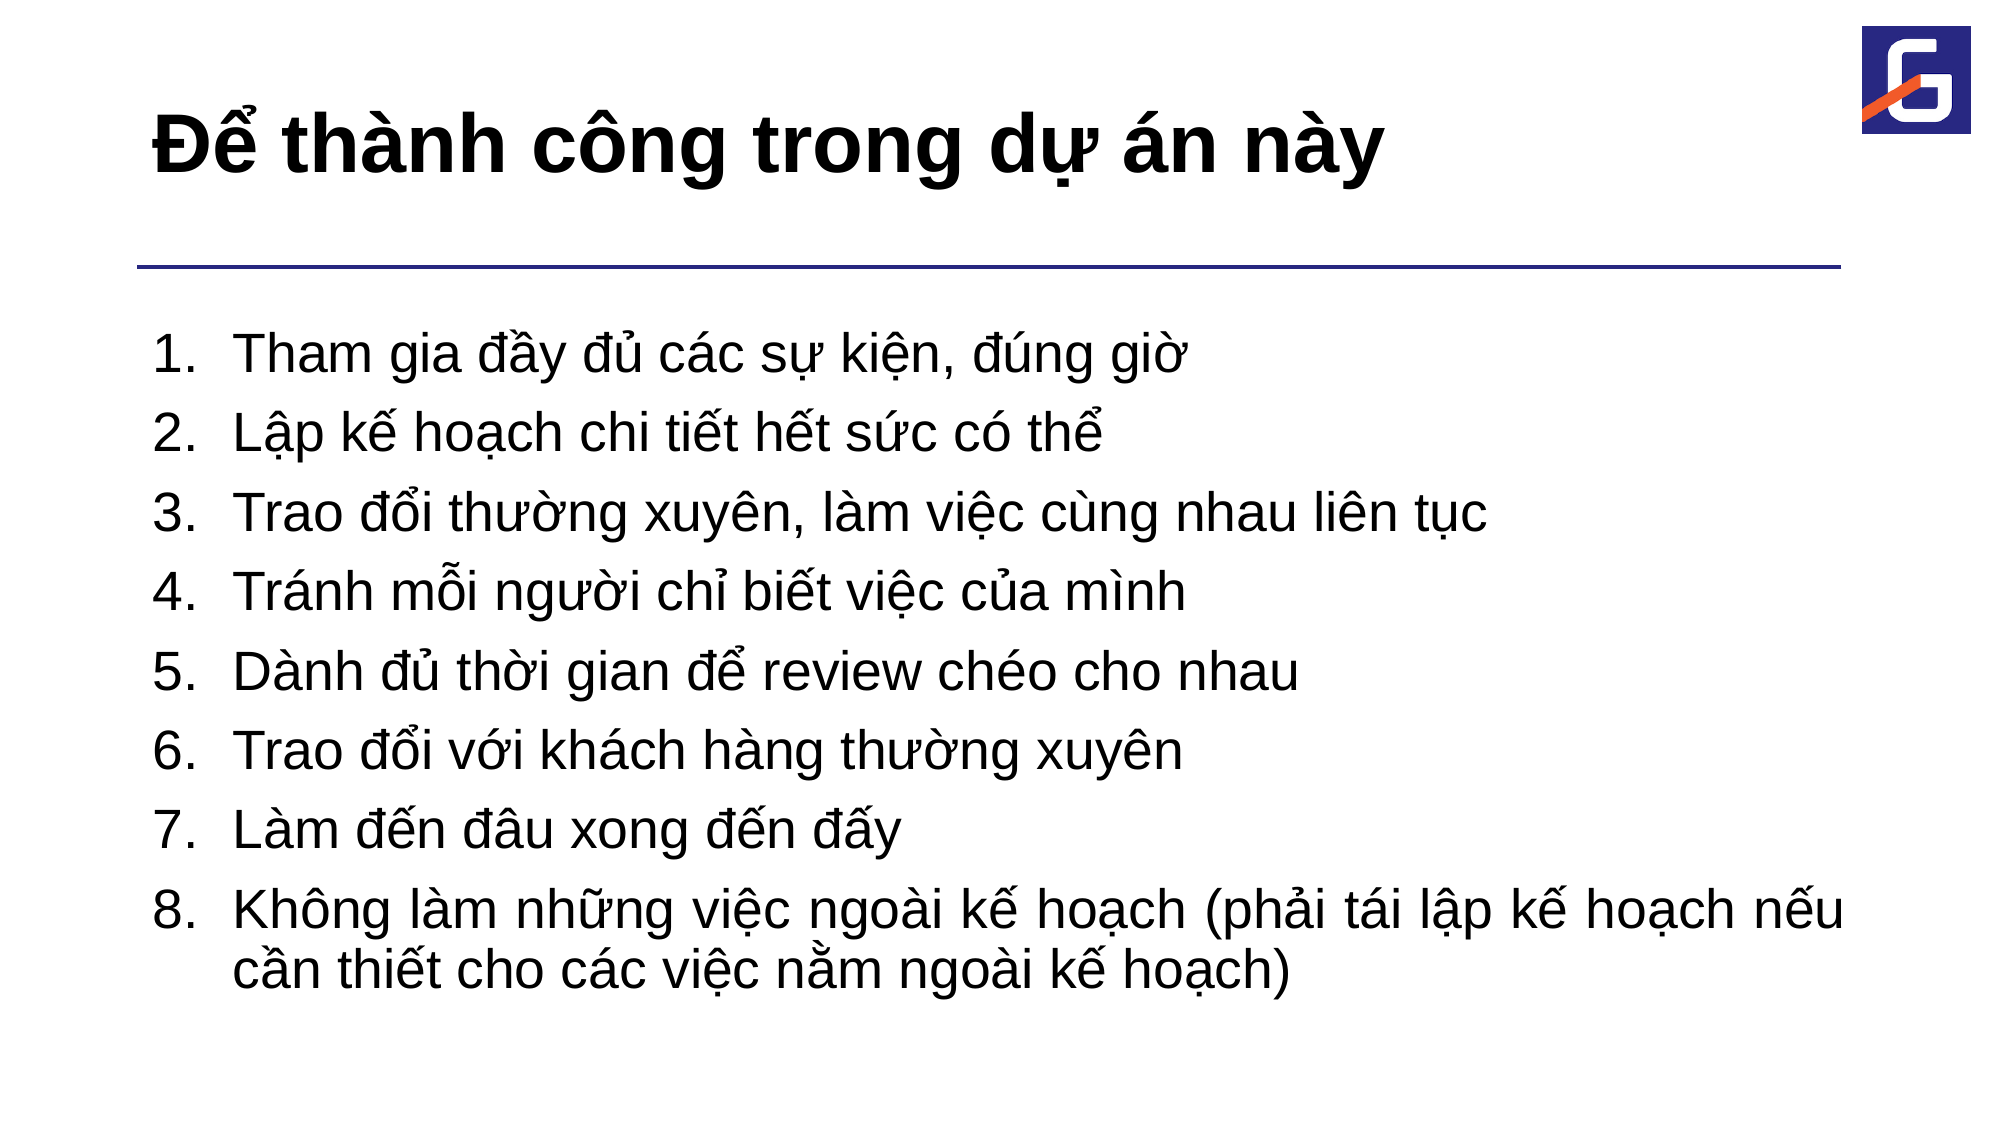

# Để thành công trong dự án này
Tham gia đầy đủ các sự kiện, đúng giờ
Lập kế hoạch chi tiết hết sức có thể
Trao đổi thường xuyên, làm việc cùng nhau liên tục
Tránh mỗi người chỉ biết việc của mình
Dành đủ thời gian để review chéo cho nhau
Trao đổi với khách hàng thường xuyên
Làm đến đâu xong đến đấy
Không làm những việc ngoài kế hoạch (phải tái lập kế hoạch nếu cần thiết cho các việc nằm ngoài kế hoạch)